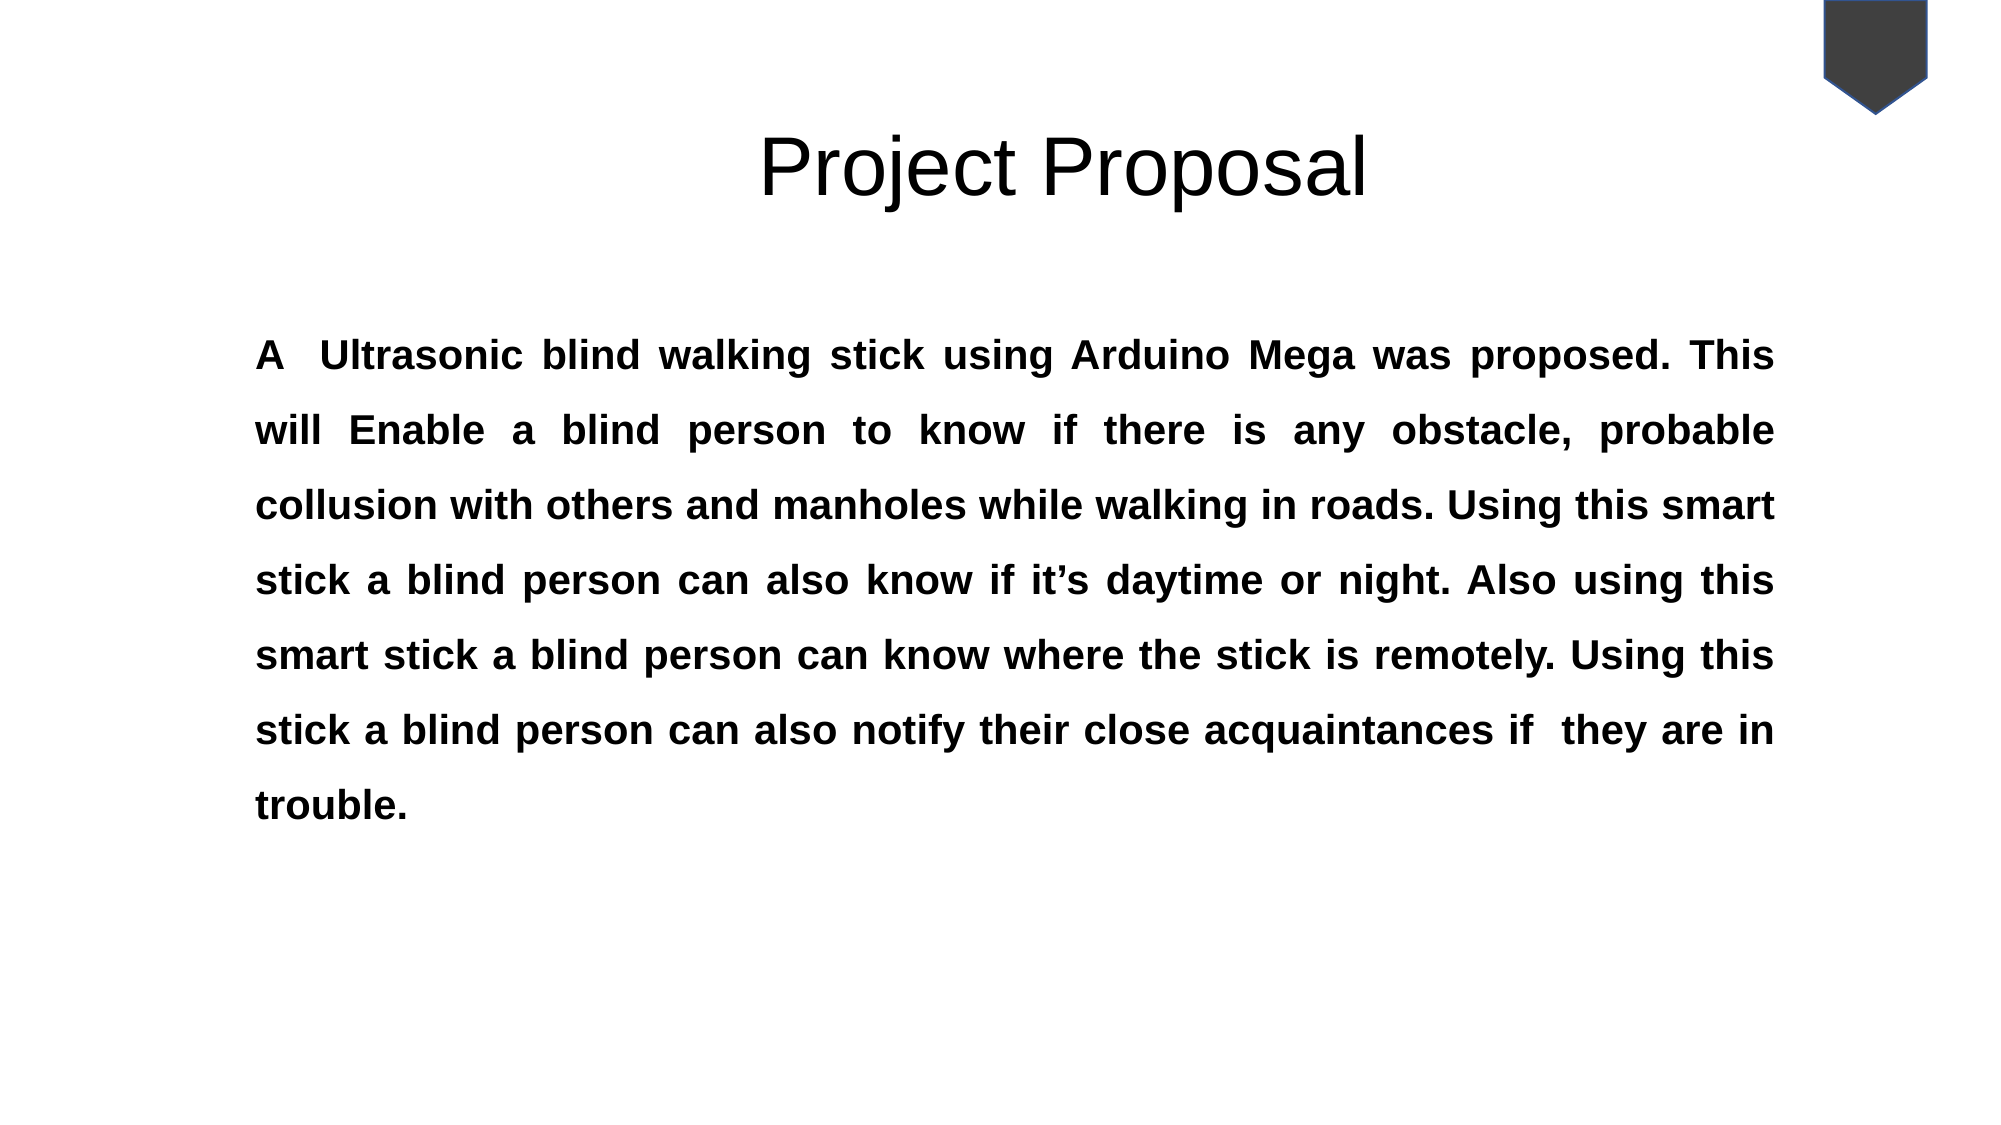

Predictis
                     Project Proposal
A  Ultrasonic blind walking stick using Arduino Mega was proposed. This will Enable a blind person to know if there is any obstacle, probable collusion with others and manholes while walking in roads. Using this smart stick a blind person can also know if it’s daytime or night. Also using this smart stick a blind person can know where the stick is remotely. Using this stick a blind person can also notify their close acquaintances if  they are in trouble.
A Medical Decision Making Daignosis System